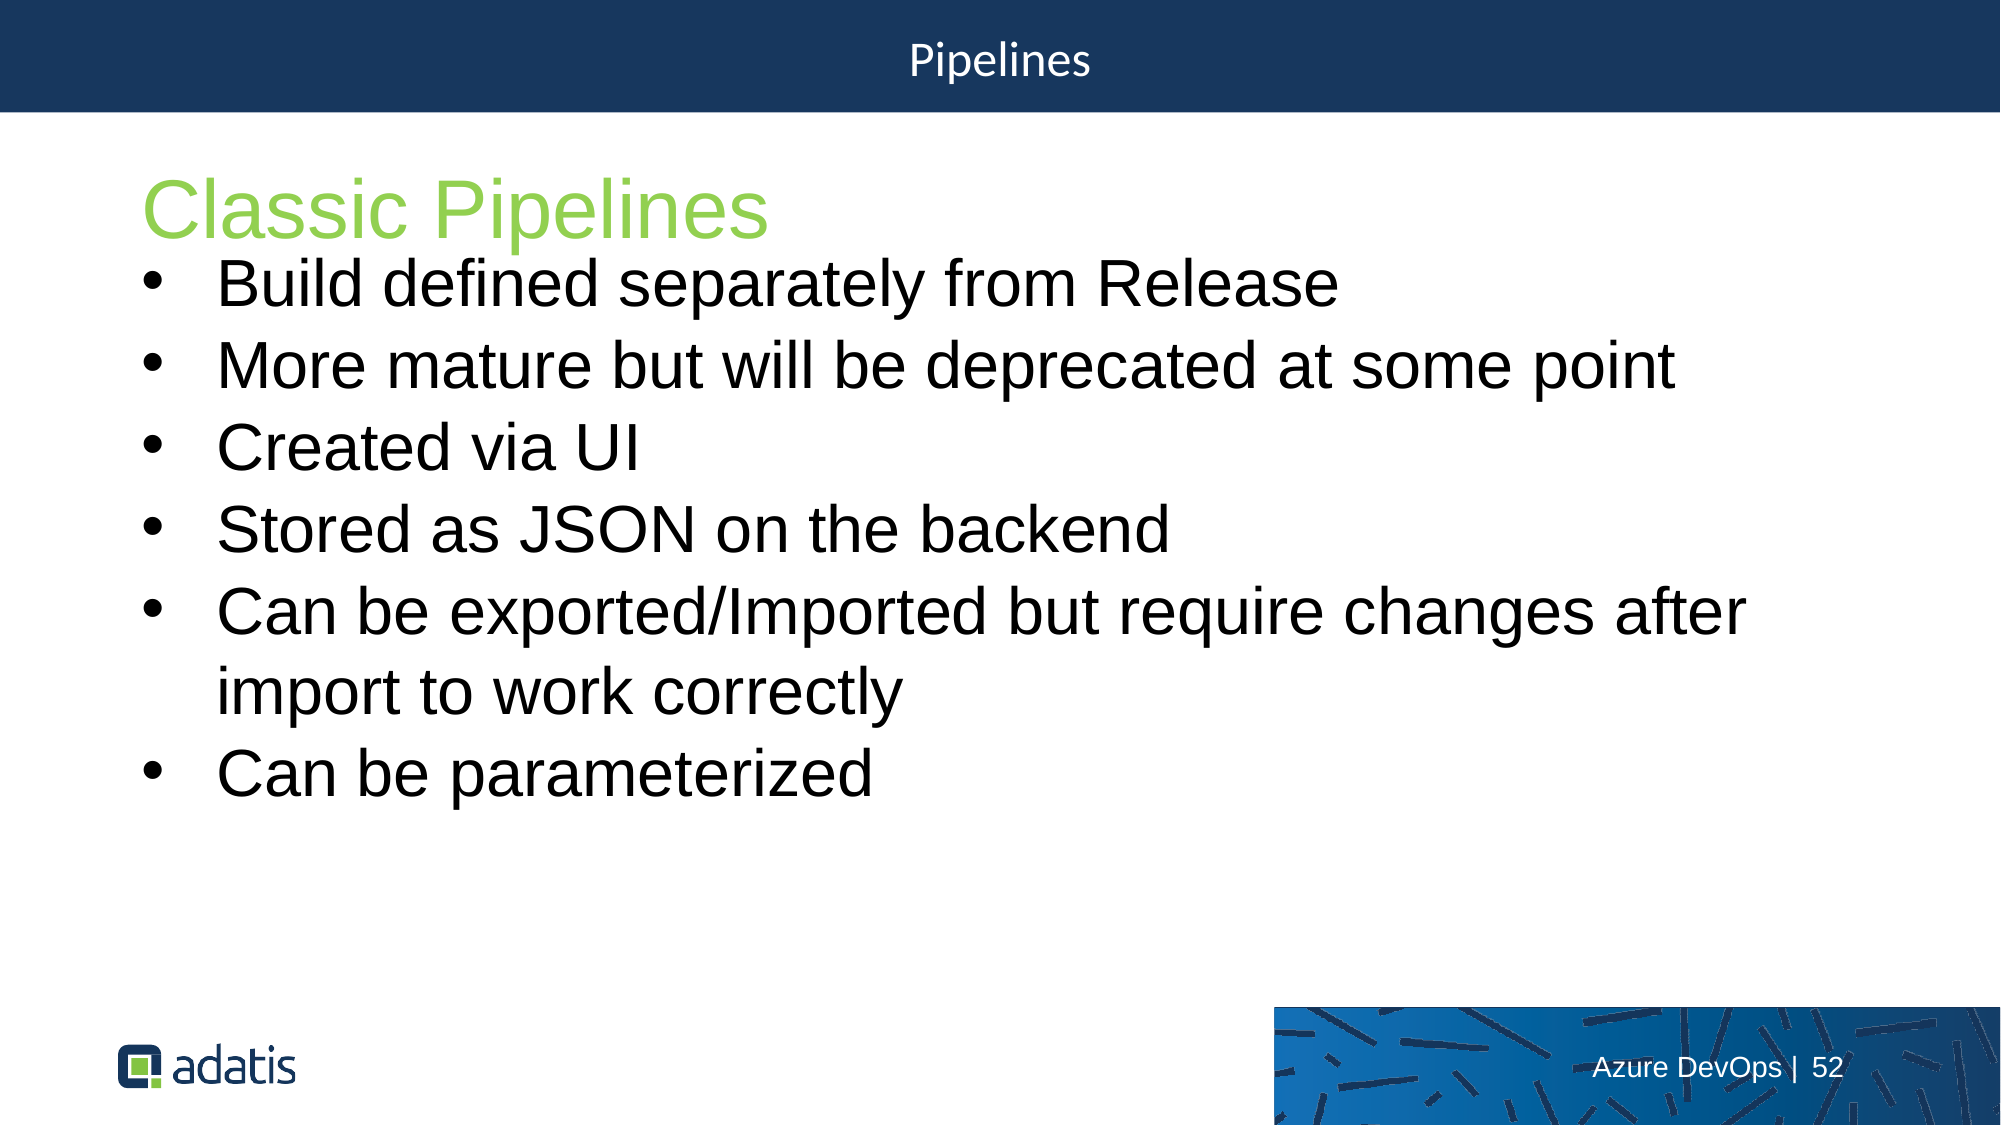

Pipelines
Classic Pipelines

Build defined separately from Release
More mature but will be deprecated at some point
Created via UI
Stored as JSON on the backend
Can be exported/Imported but require changes after import to work correctly
Can be parameterized
Azure DevOps | 52